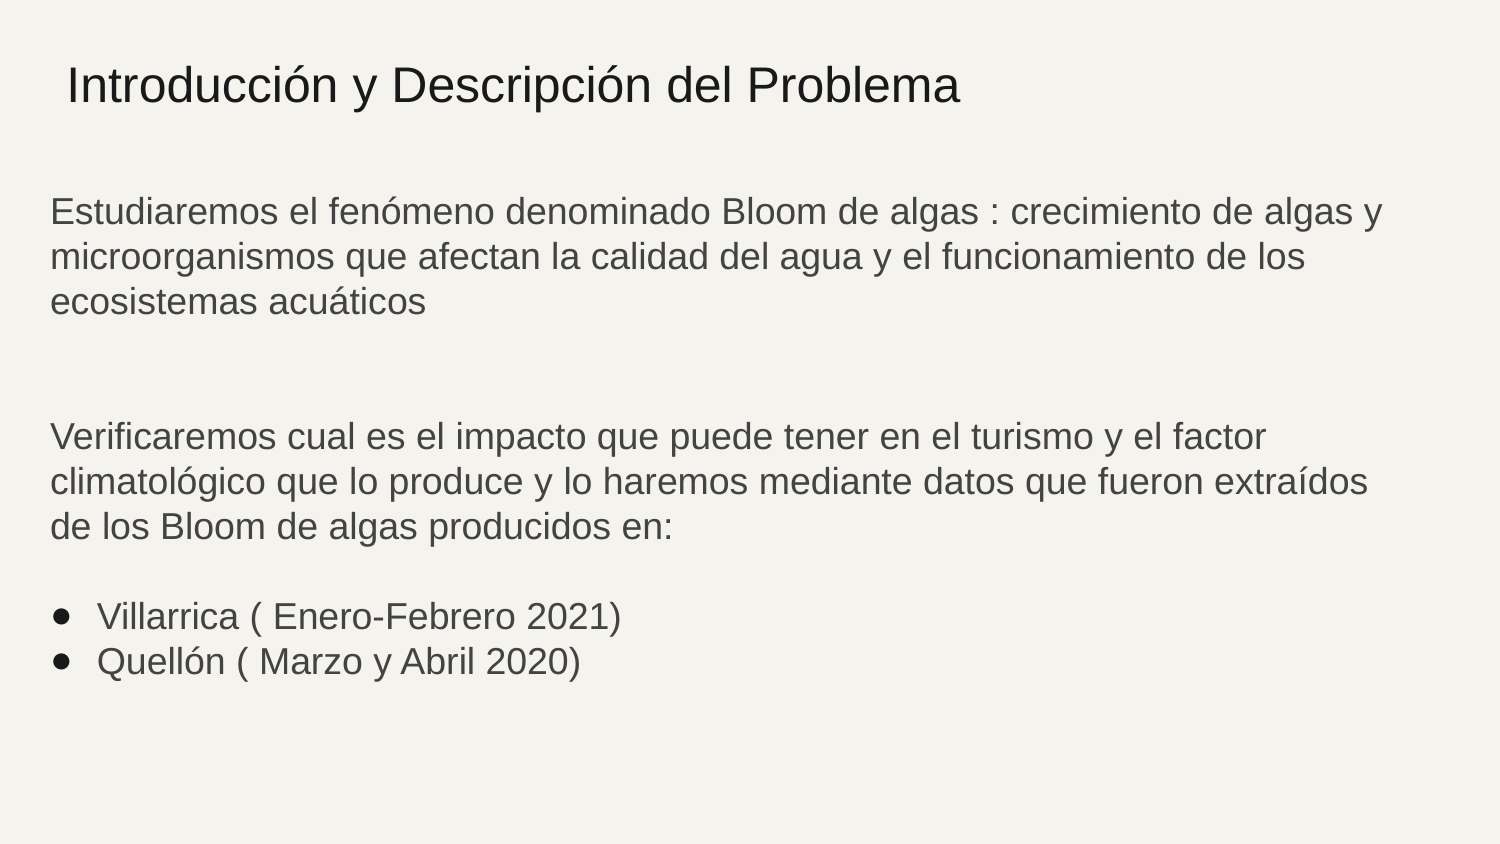

# Introducción y Descripción del Problema
Estudiaremos el fenómeno denominado Bloom de algas : crecimiento de algas y microorganismos que afectan la calidad del agua y el funcionamiento de los ecosistemas acuáticos

Verificaremos cual es el impacto que puede tener en el turismo y el factor  climatológico que lo produce y lo haremos mediante datos que fueron extraídos de los Bloom de algas producidos en:

Villarrica ( Enero-Febrero 2021)
Quellón ( Marzo y Abril 2020)